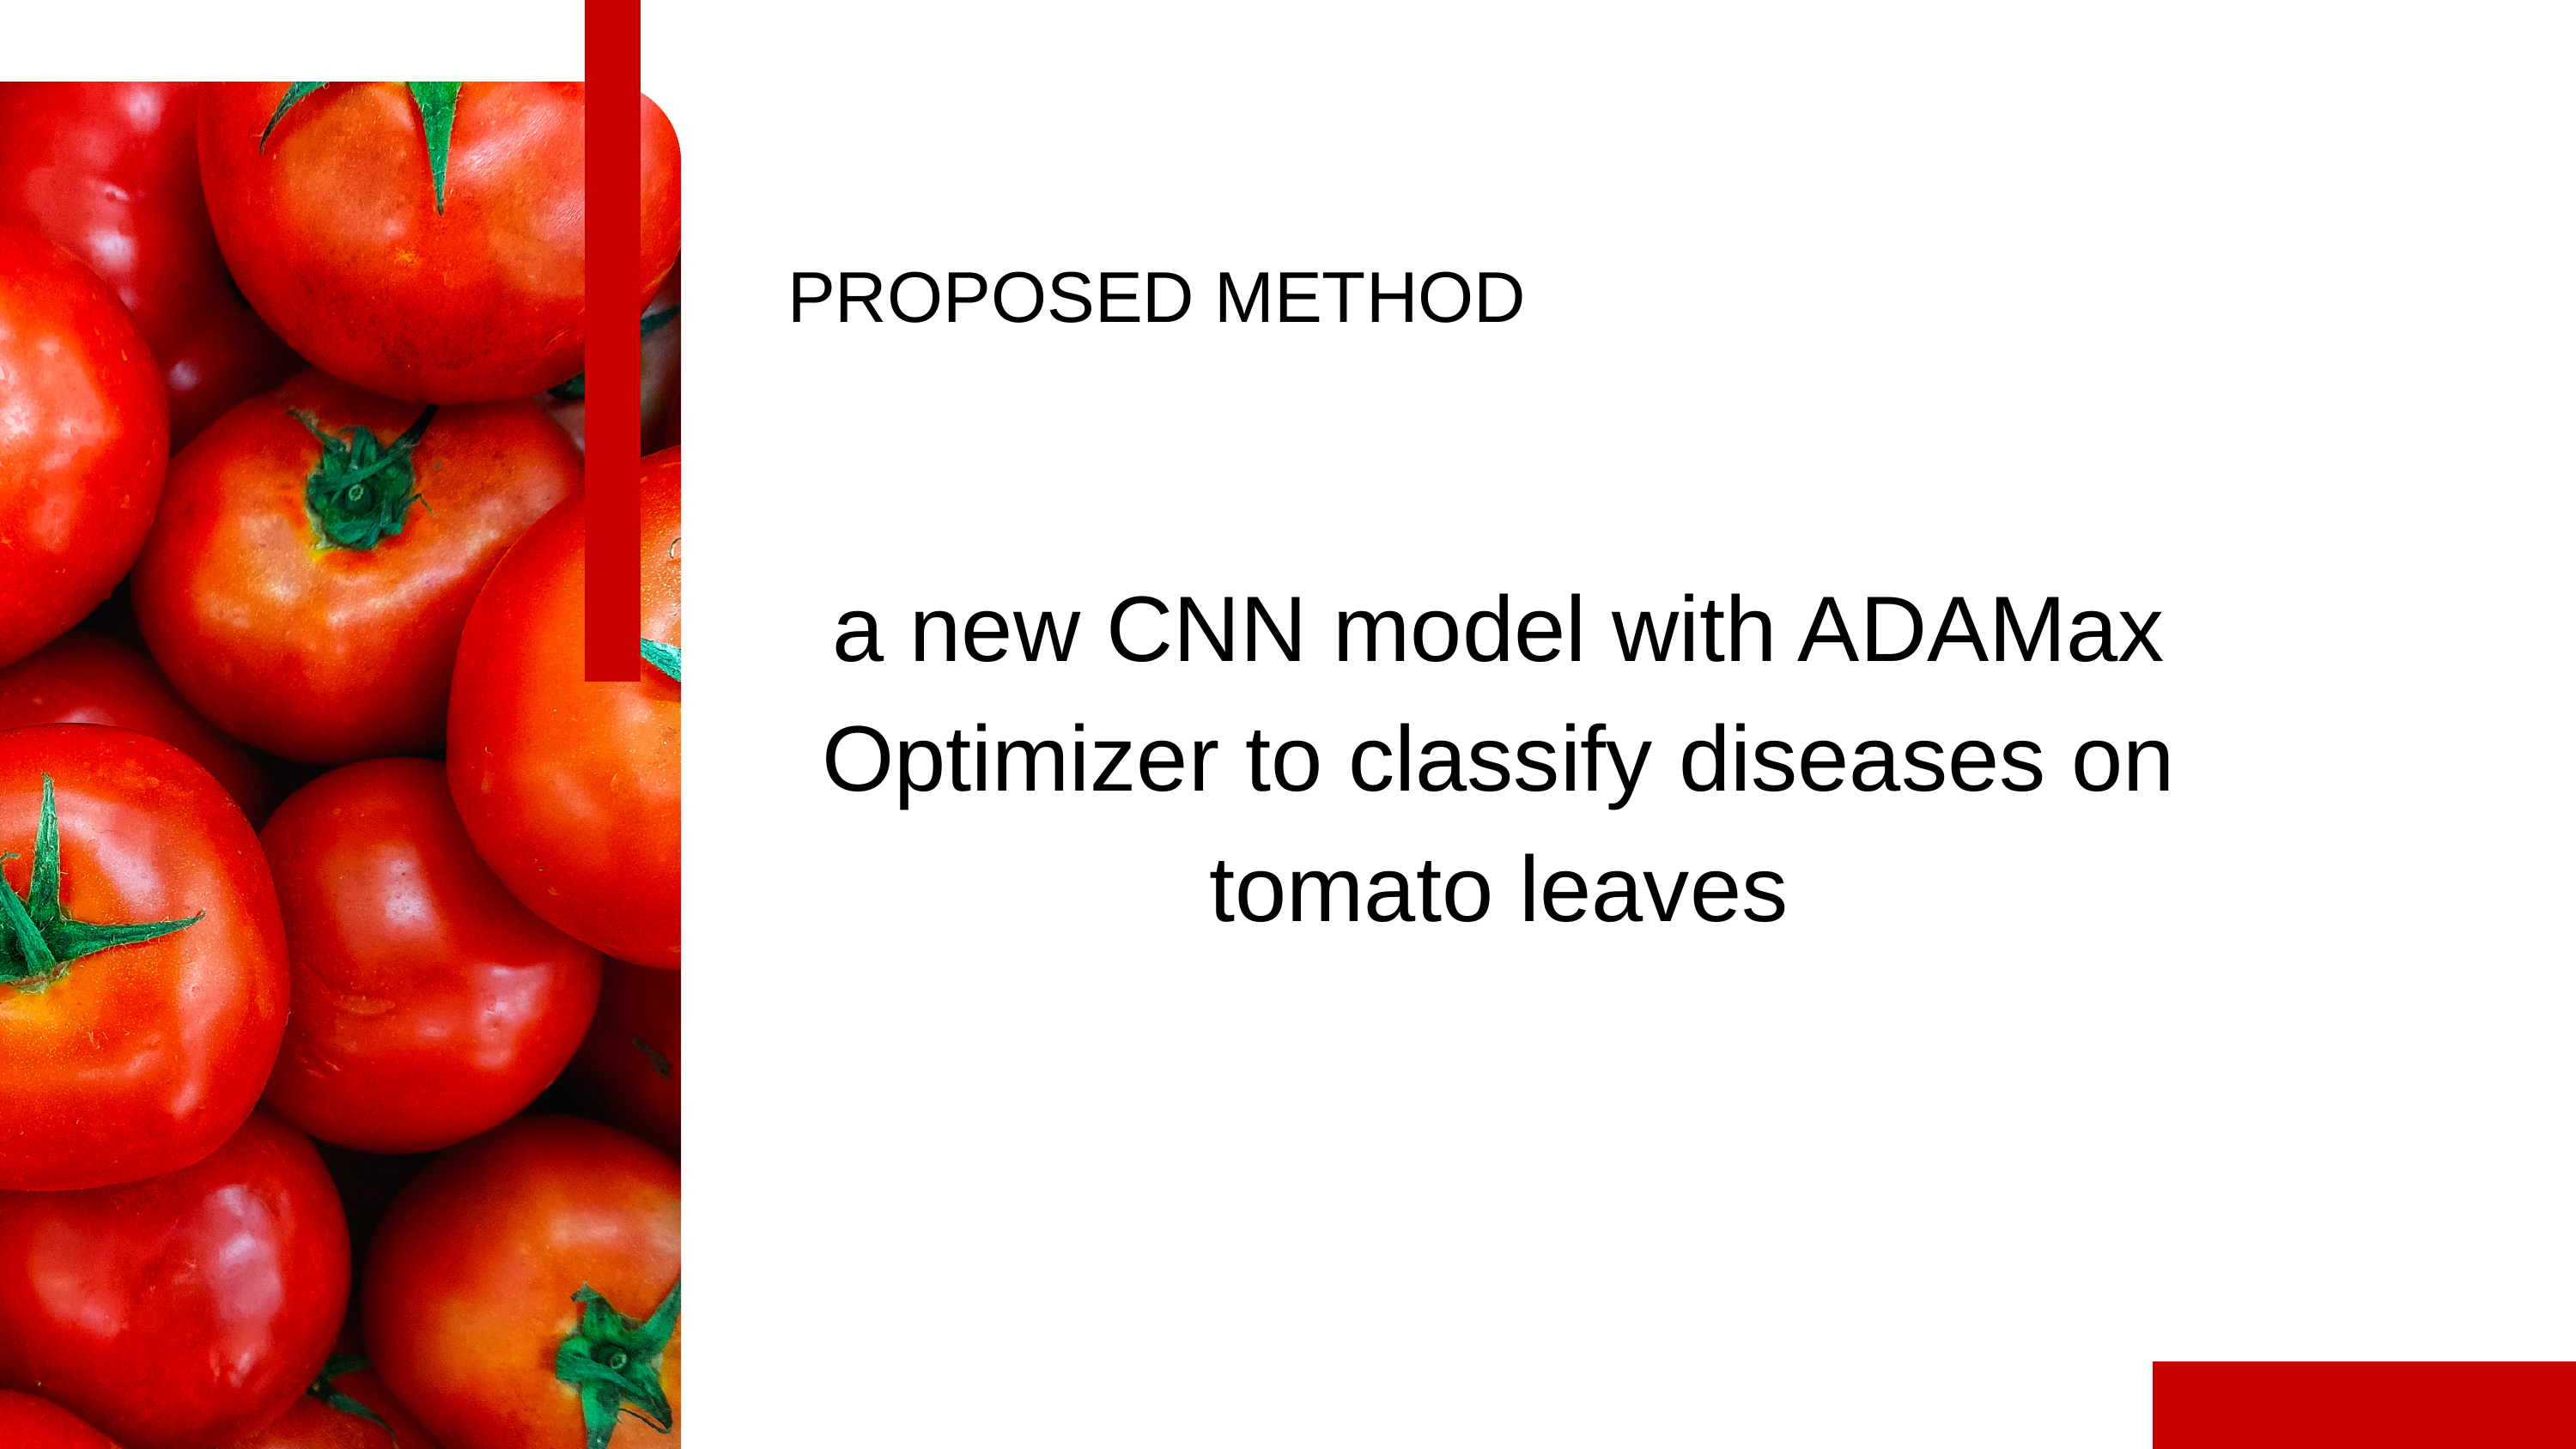

PROPOSED METHOD

a new CNN model with ADAMax Optimizer to classify diseases on tomato leaves